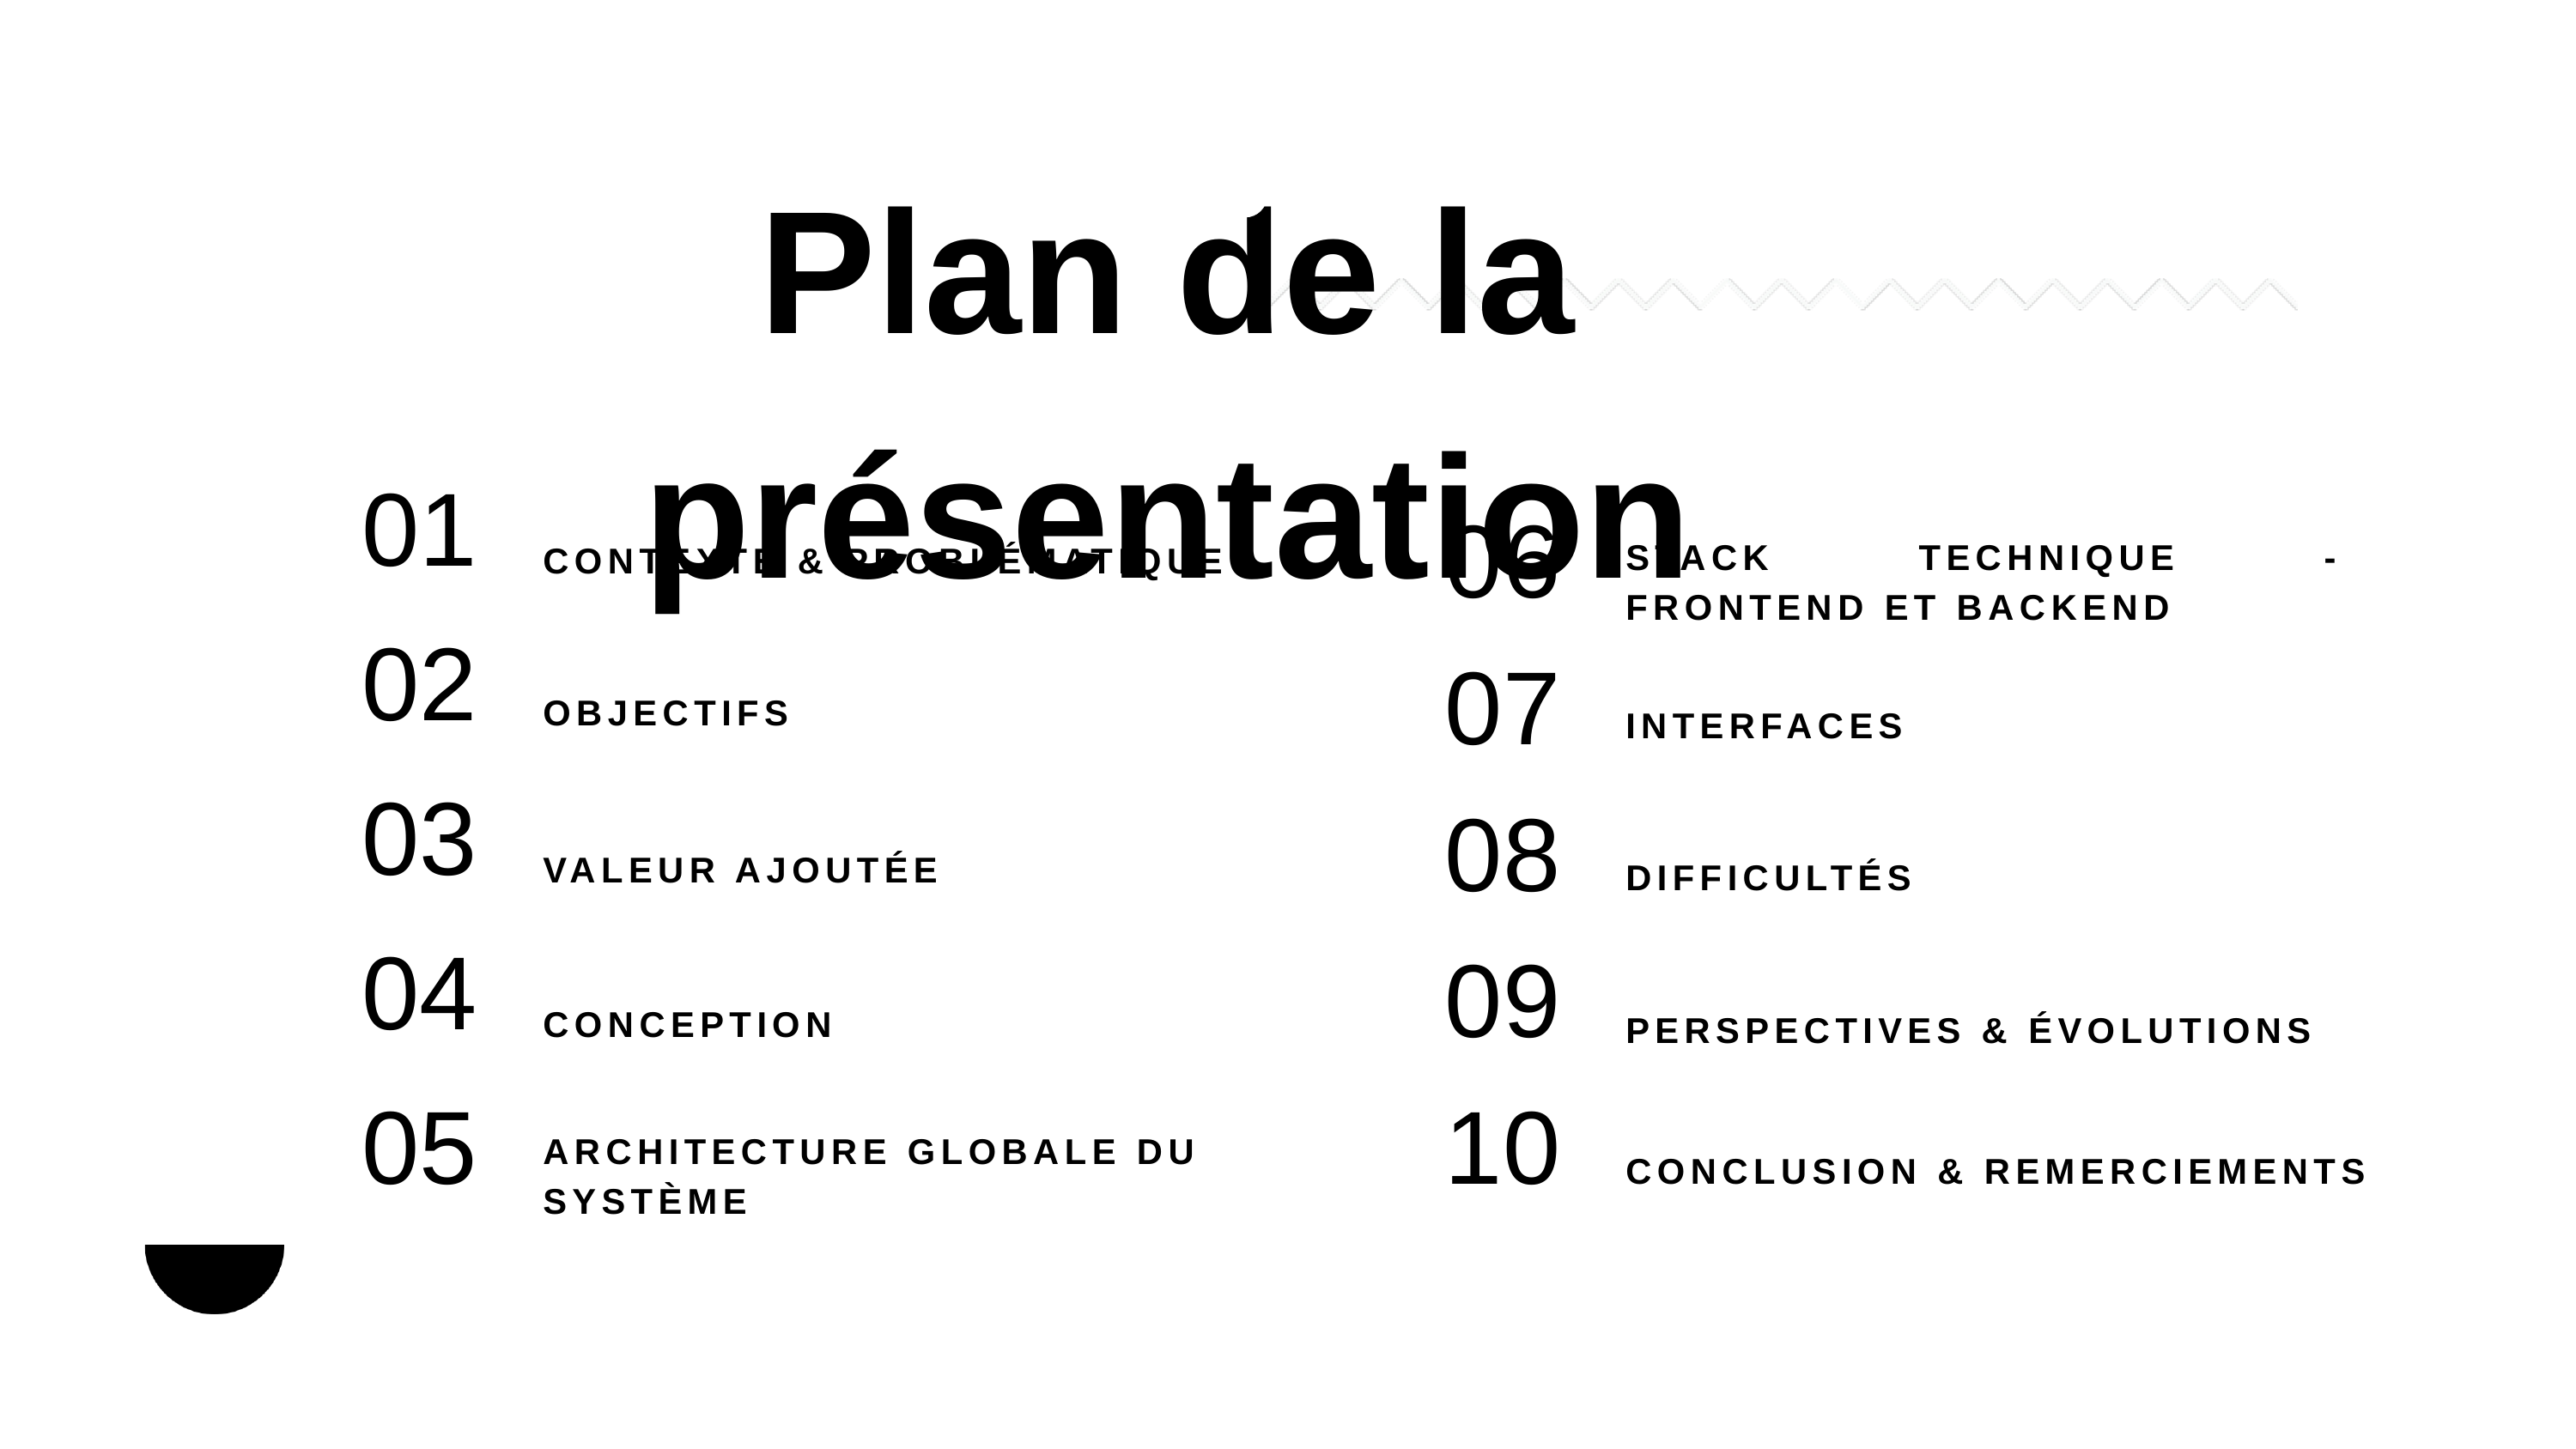

Plan de la présentation

01
06
STACK TECHNIQUE - FRONTEND ET BACKEND
CONTEXTE & PROBLÉMATIQUE
02
07
OBJECTIFS
INTERFACES
03
08
VALEUR AJOUTÉE
DIFFICULTÉS
04
09
CONCEPTION
PERSPECTIVES & ÉVOLUTIONS
05
10
ARCHITECTURE GLOBALE DU SYSTÈME
CONCLUSION & REMERCIEMENTS